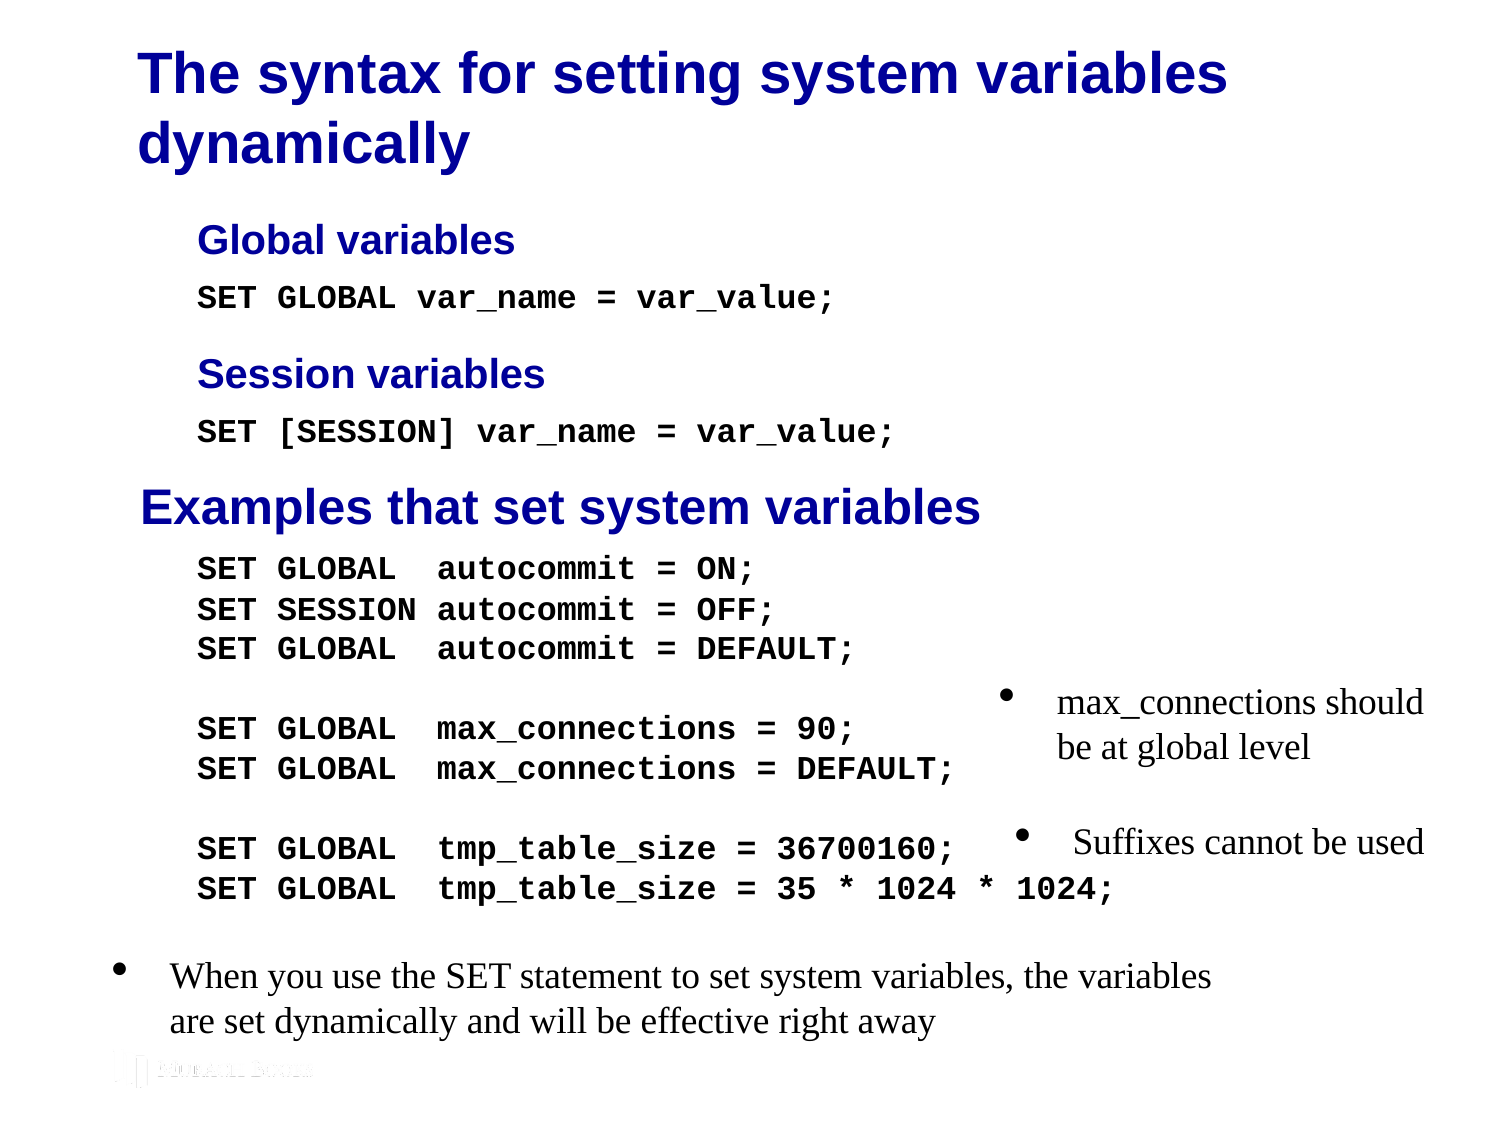

# The syntax for setting system variables dynamically
Global variables
SET GLOBAL var_name = var_value;
Session variables
SET [SESSION] var_name = var_value;
Examples that set system variables
SET GLOBAL  autocommit = ON;
SET SESSION autocommit = OFF;
SET GLOBAL  autocommit = DEFAULT;

SET GLOBAL  max_connections = 90;
SET GLOBAL  max_connections = DEFAULT;

SET GLOBAL  tmp_table_size = 36700160;
SET GLOBAL  tmp_table_size = 35 * 1024 * 1024;

max_connections should be at global level
Suffixes cannot be used
When you use the SET statement to set system variables, the variables are set dynamically and will be effective right away

C17, Slide 287